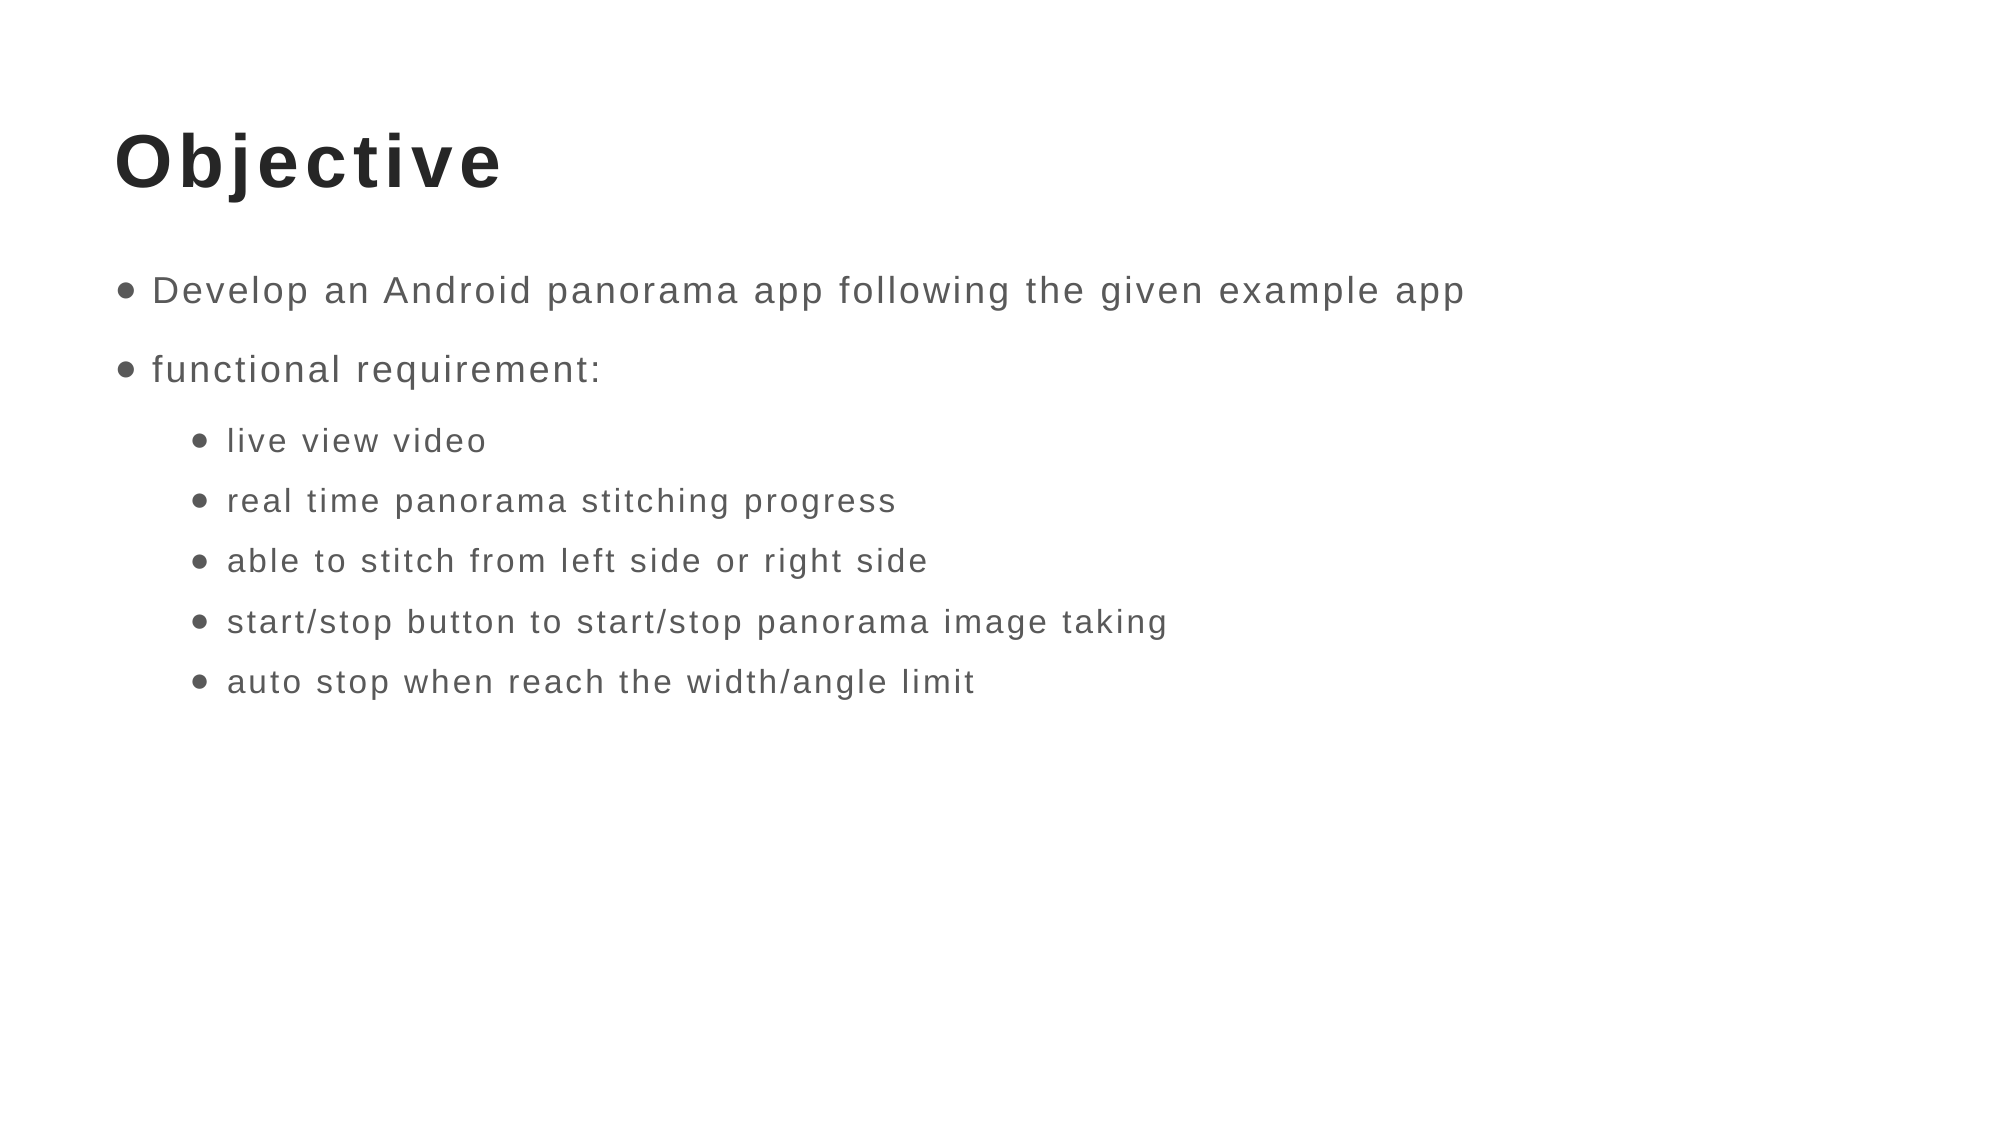

# Objective
Develop an Android panorama app following the given example app
functional requirement:
live view video
real time panorama stitching progress
able to stitch from left side or right side
start/stop button to start/stop panorama image taking
auto stop when reach the width/angle limit